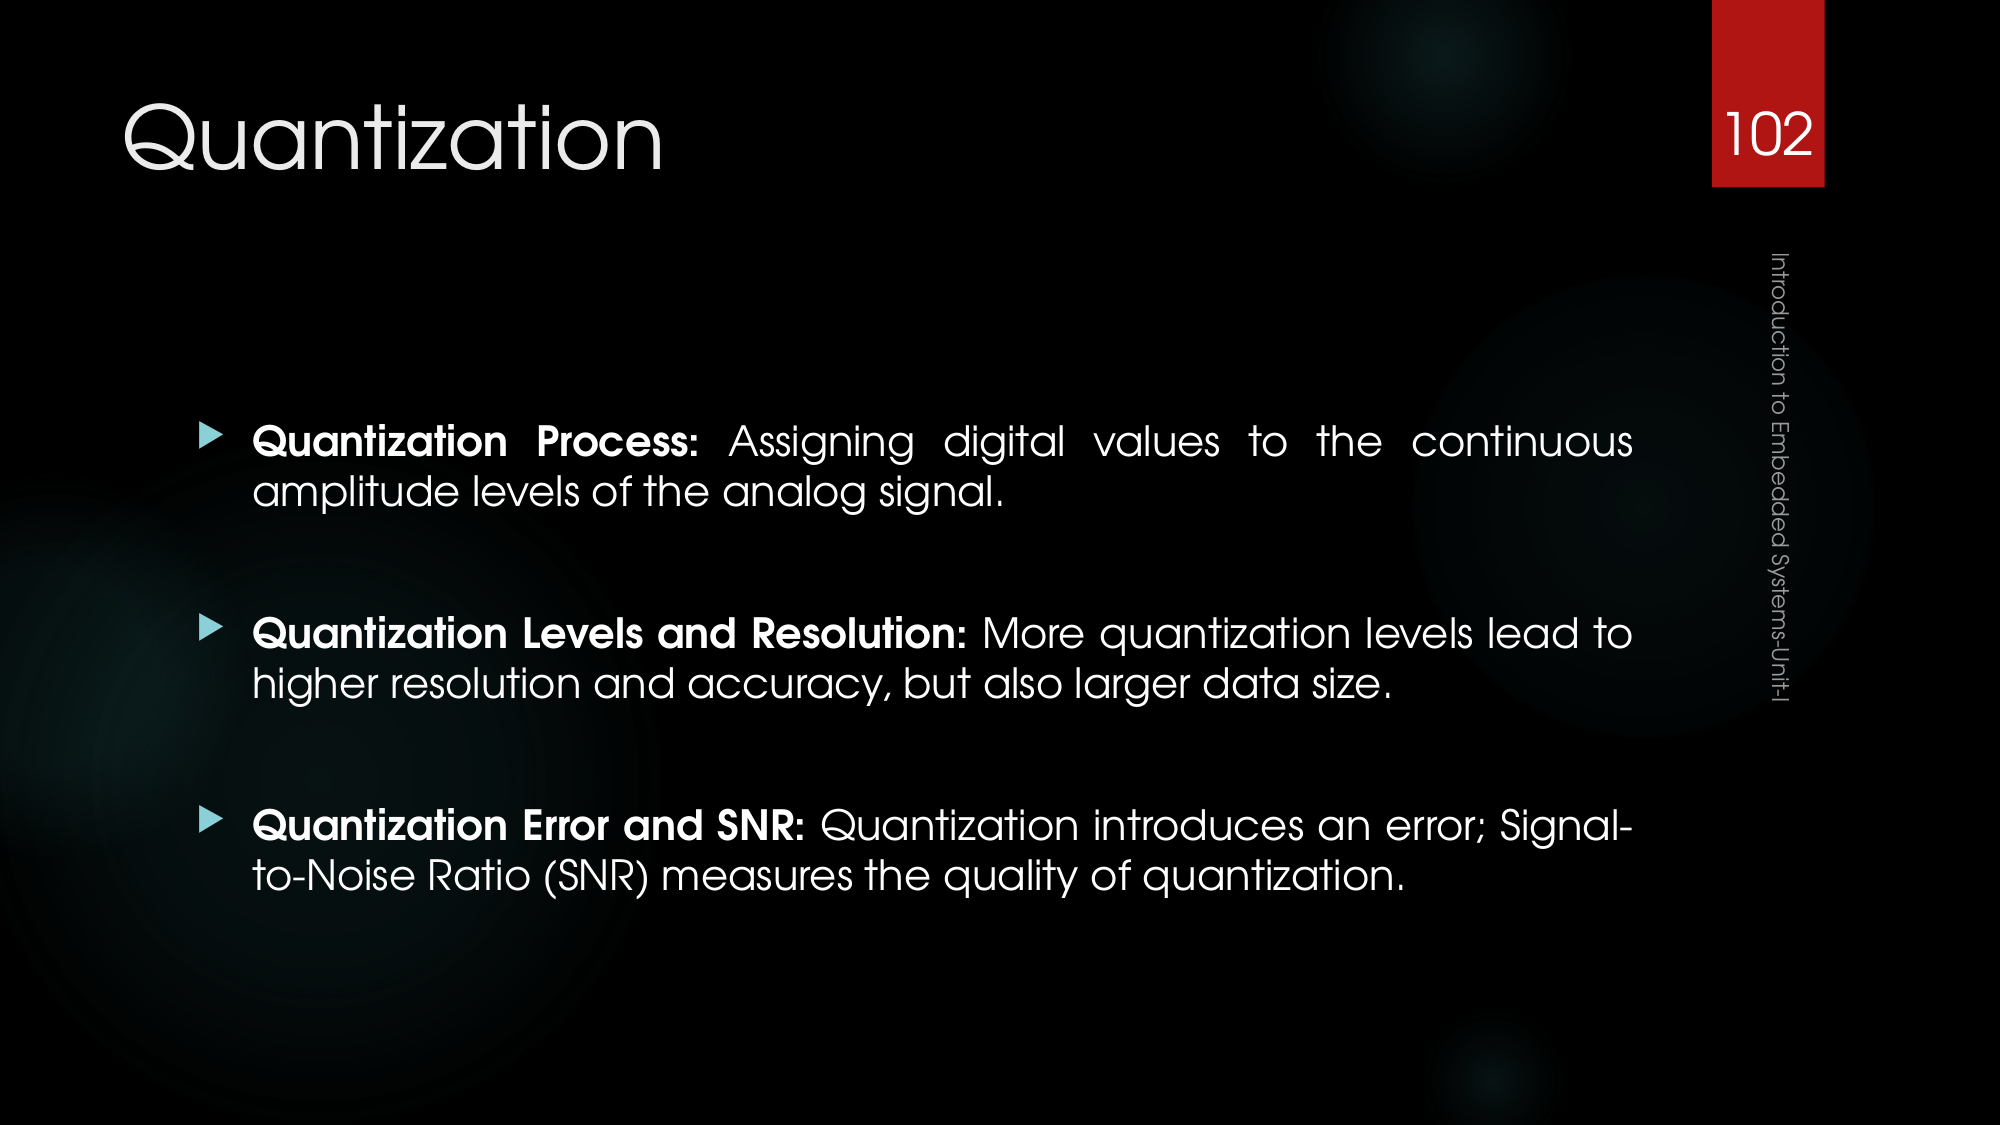

102
# Quantization

Quantization Process: Assigning digital values to the continuous amplitude levels of the analog signal.

Quantization Levels and Resolution: More quantization levels lead to higher resolution and accuracy, but also larger data size.

Quantization Error and SNR: Quantization introduces an error; Signal-to-Noise Ratio (SNR) measures the quality of quantization.
Introduction to Embedded Systems-Unit-I